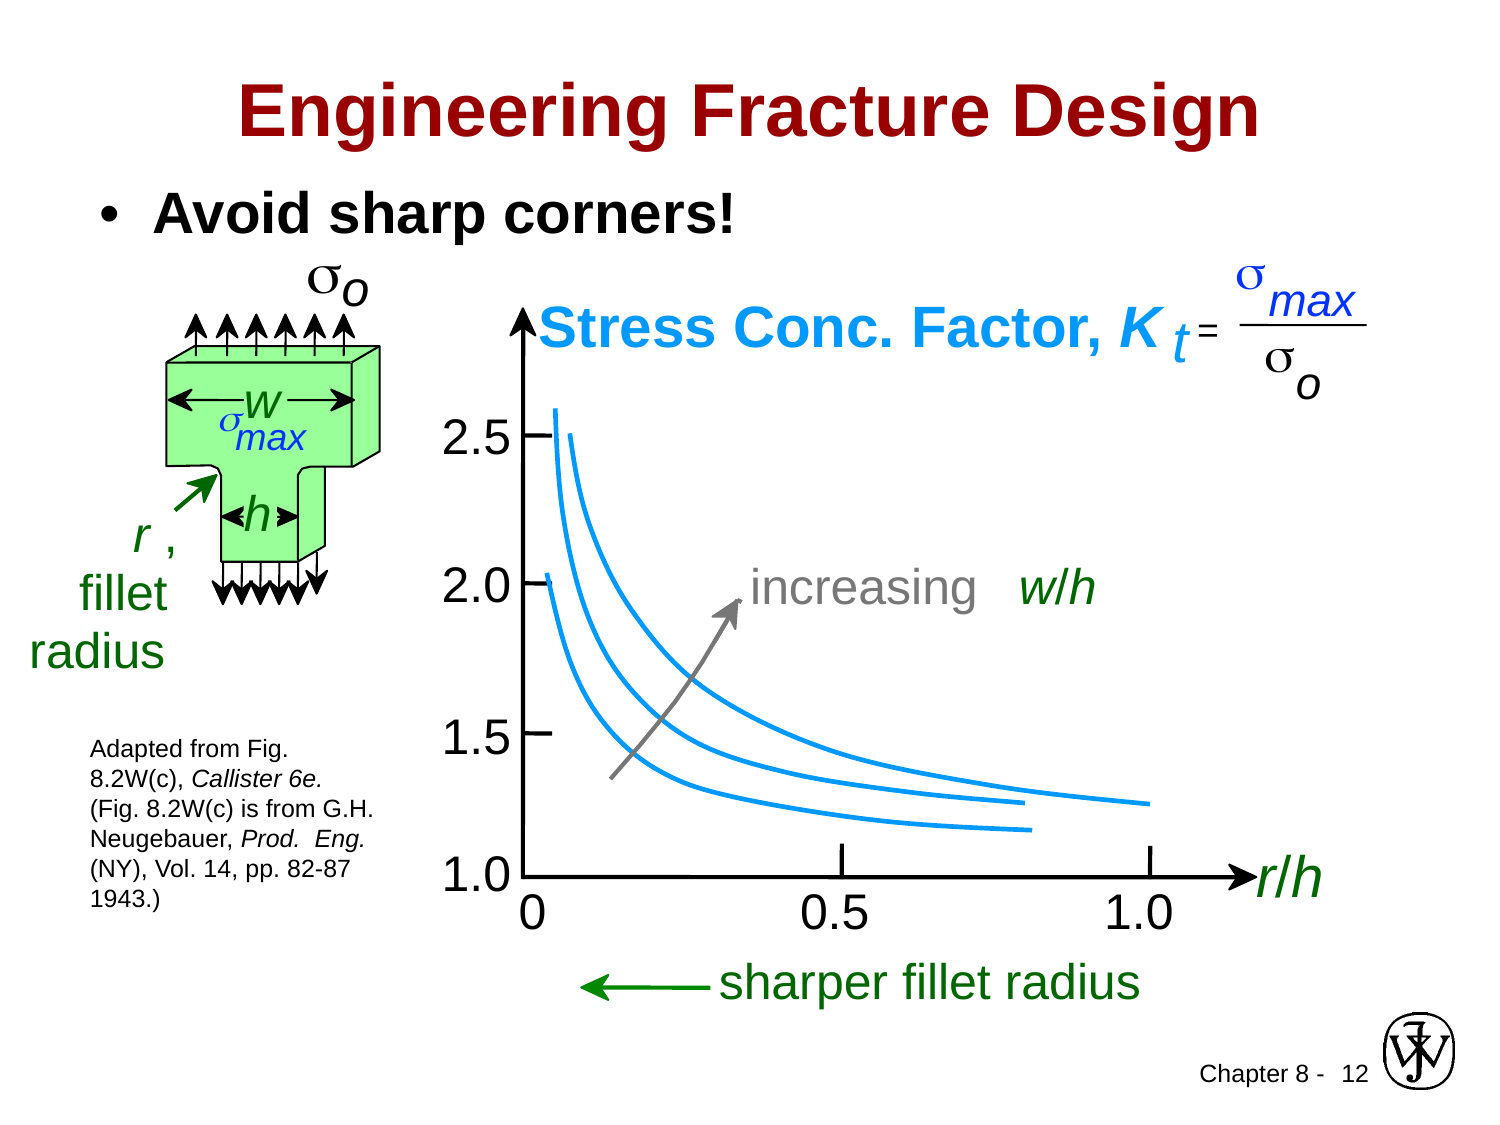

# Engineering Fracture Design
•  Avoid sharp corners!
σ
σ
max

Stress Conc. Factor, K
t
=

σ
o

2.5

2.0
increasing
w/h

1.5

r/h
1.0

0
0.5
1.0
sharper fillet radius

o

w

σ
max

h
r ,

fillet

radius
Adapted from Fig. 8.2W(c), Callister 6e.
(Fig. 8.2W(c) is from G.H. Neugebauer, Prod.  Eng. (NY), Vol. 14, pp. 82-87 1943.)
12